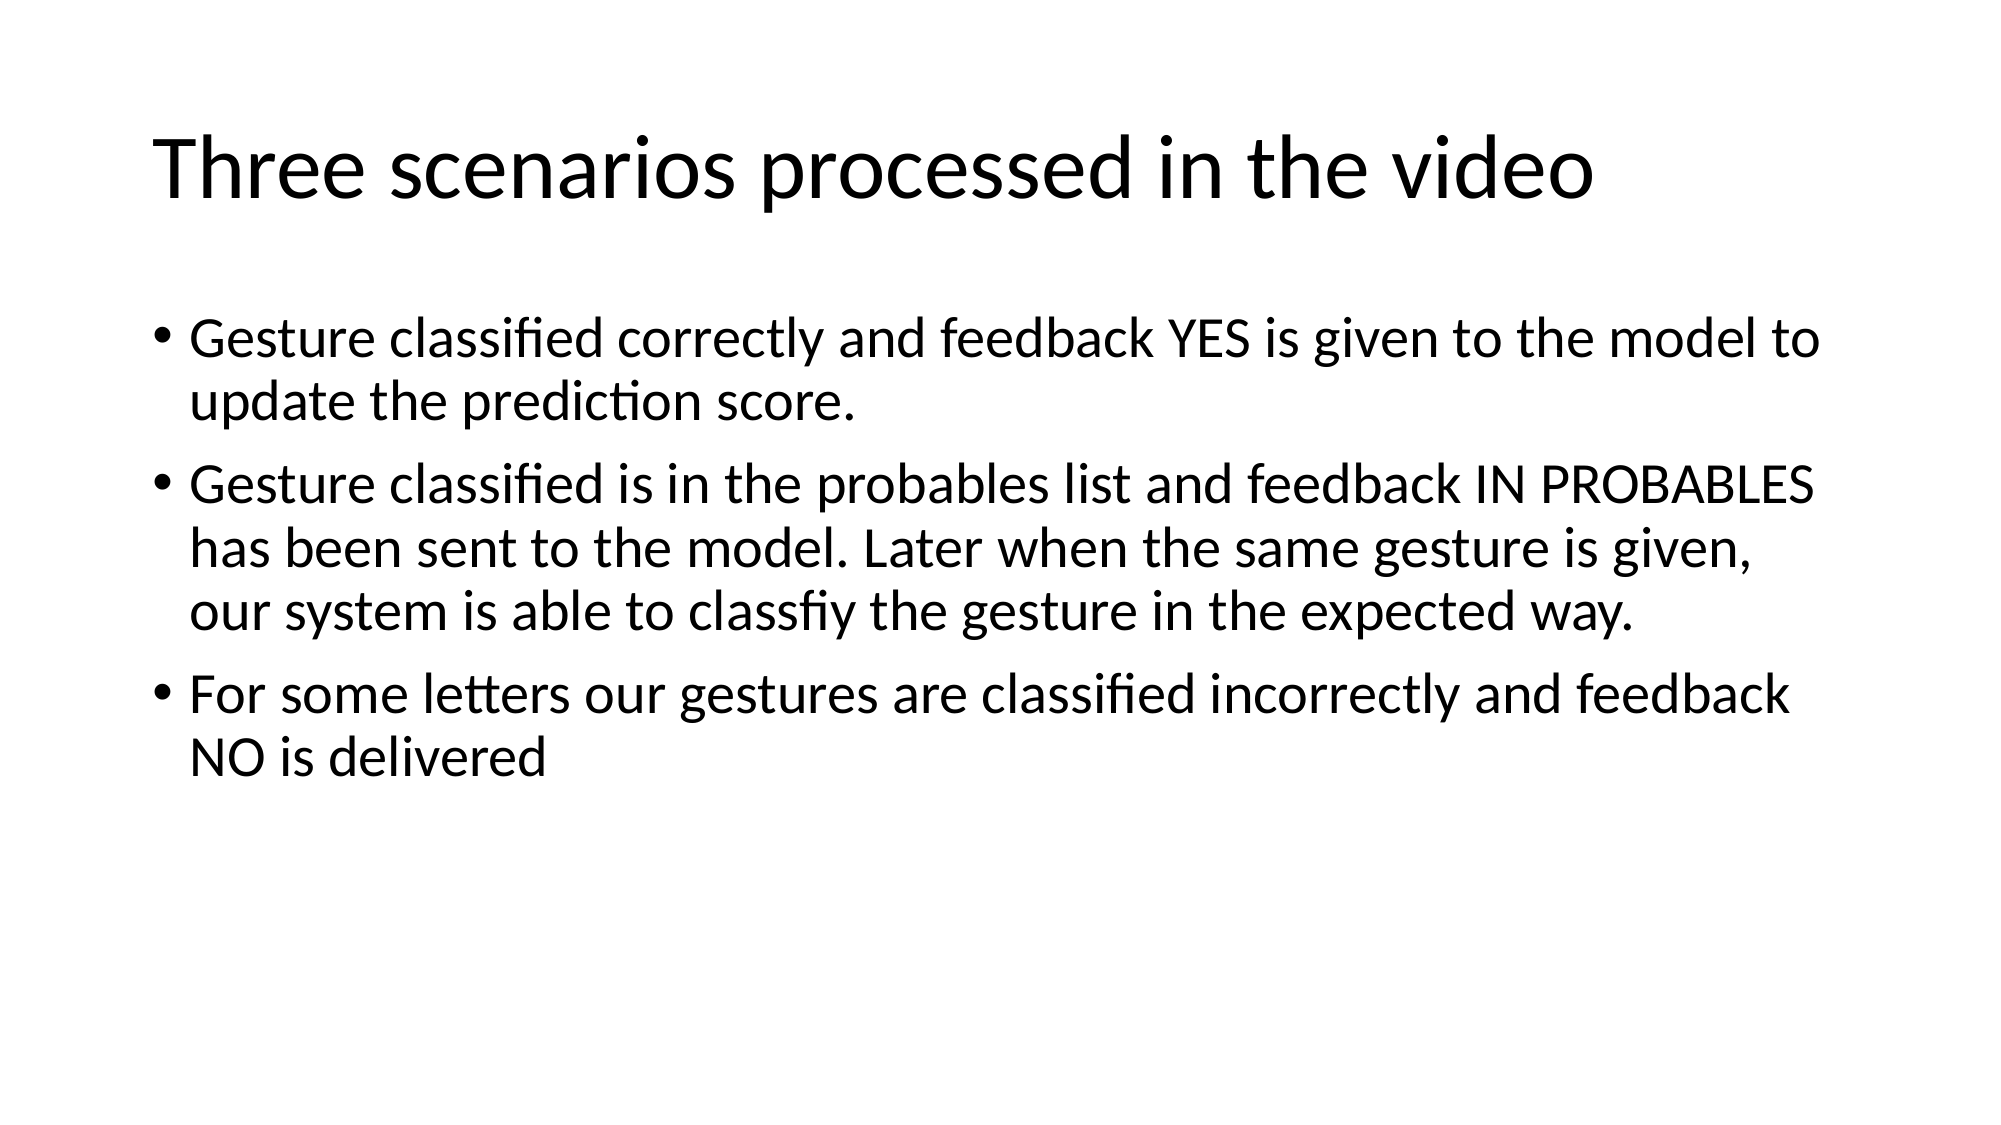

# Three scenarios processed in the video
Gesture classified correctly and feedback YES is given to the model to update the prediction score.
Gesture classified is in the probables list and feedback IN PROBABLES has been sent to the model. Later when the same gesture is given, our system is able to classfiy the gesture in the expected way.
For some letters our gestures are classified incorrectly and feedback NO is delivered